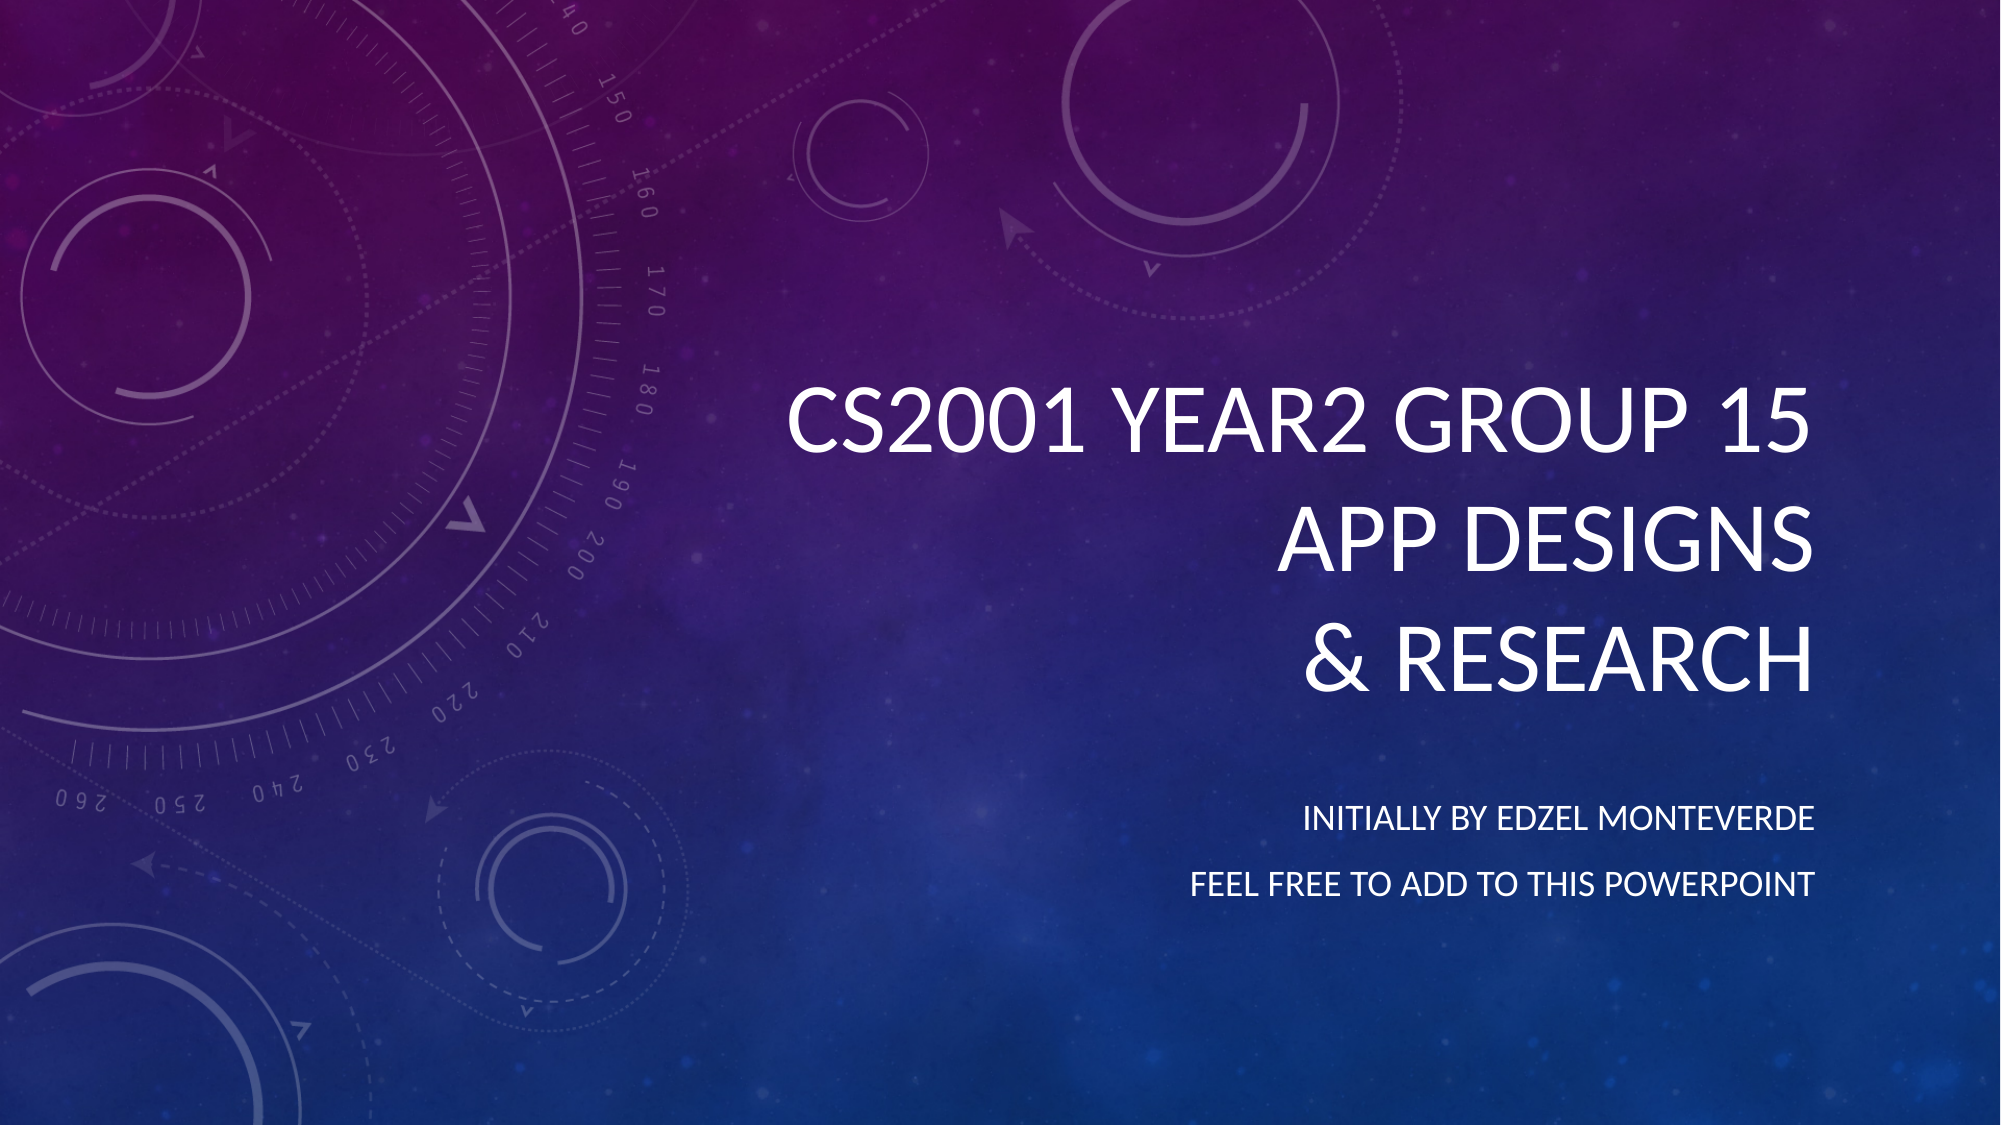

# CS2001 YEAR2 Group 15 app designs & research

INITIALLY BY EDZEL MONTEVERDE
Feel free to add to this powerpoint